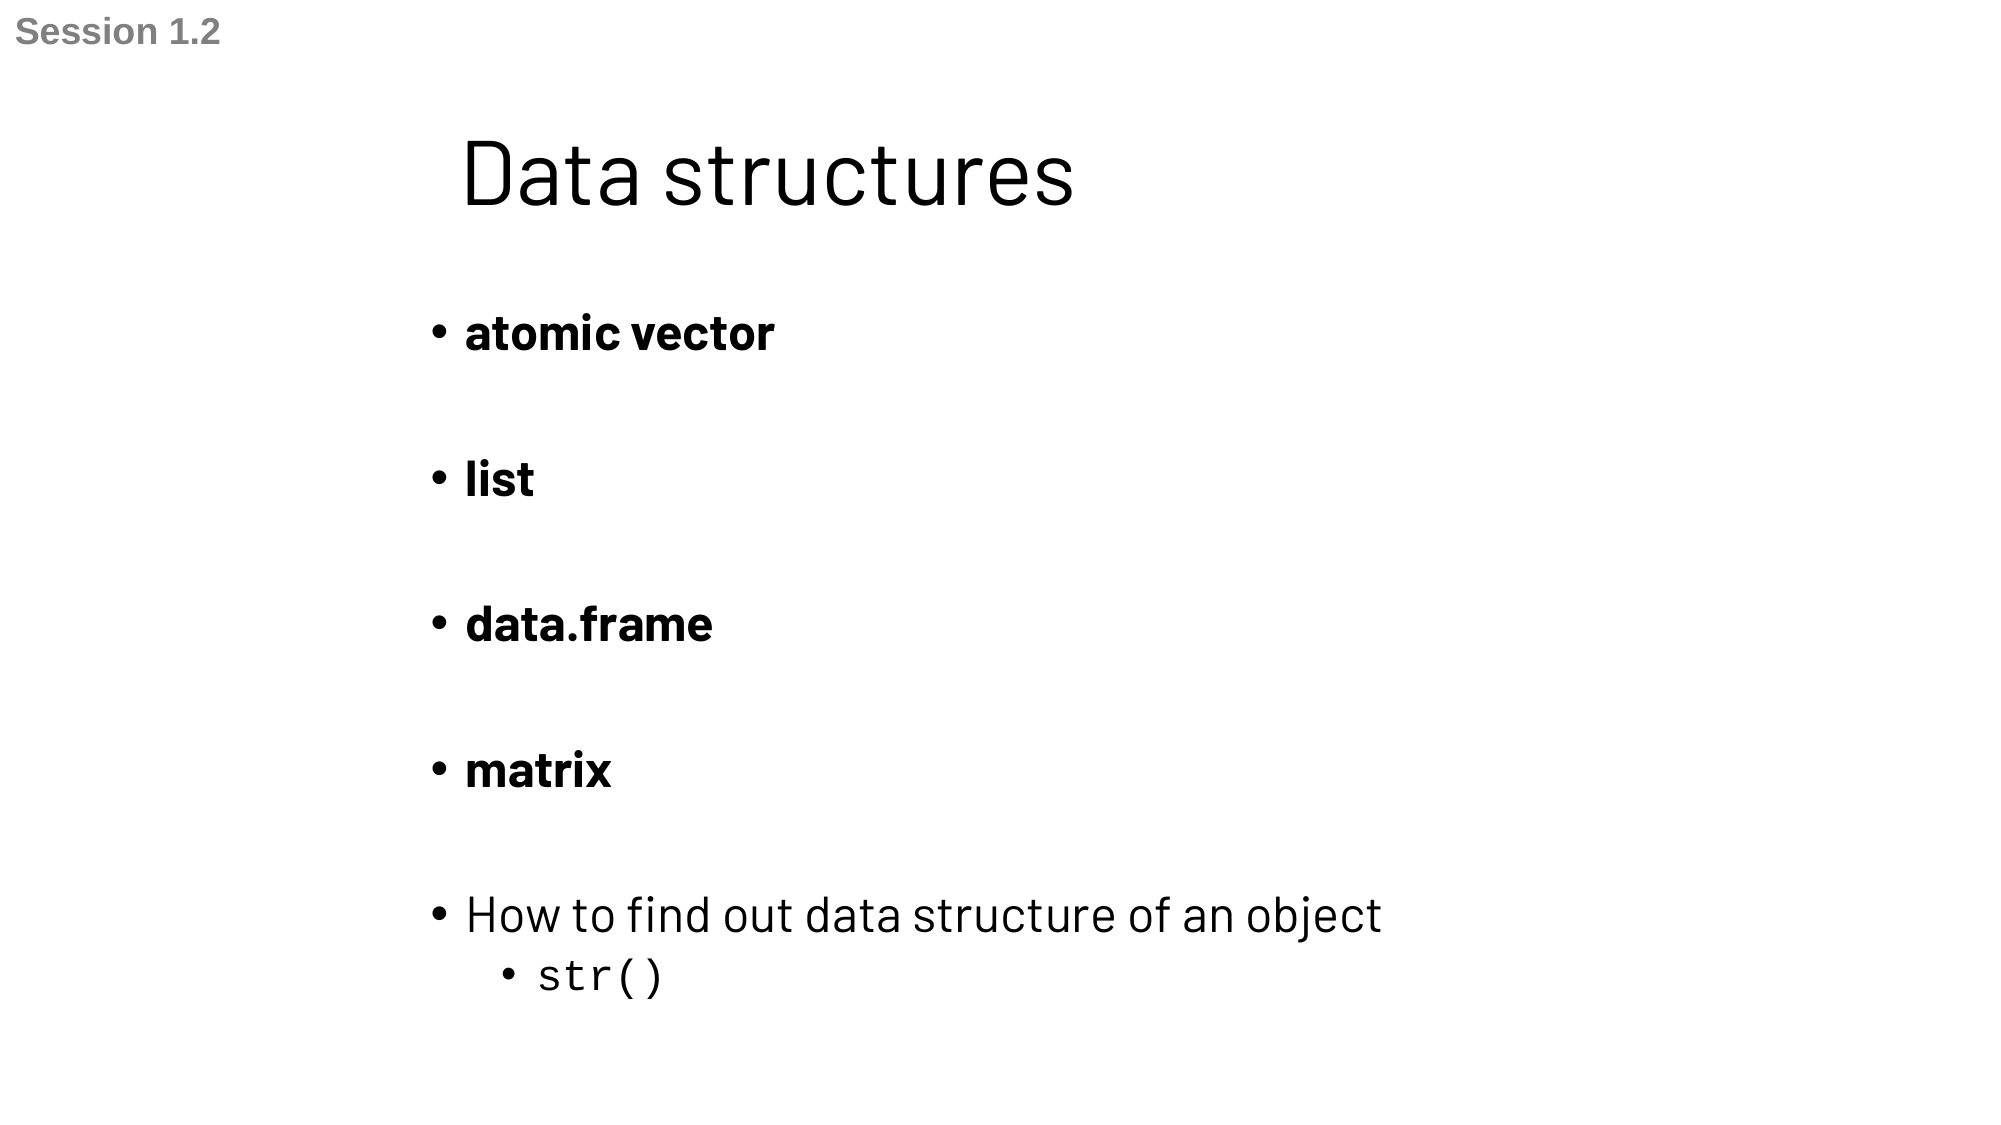

Session 1.2
# Data structures
atomic vector

list

data.frame

matrix

How to find out data structure of an object
str()